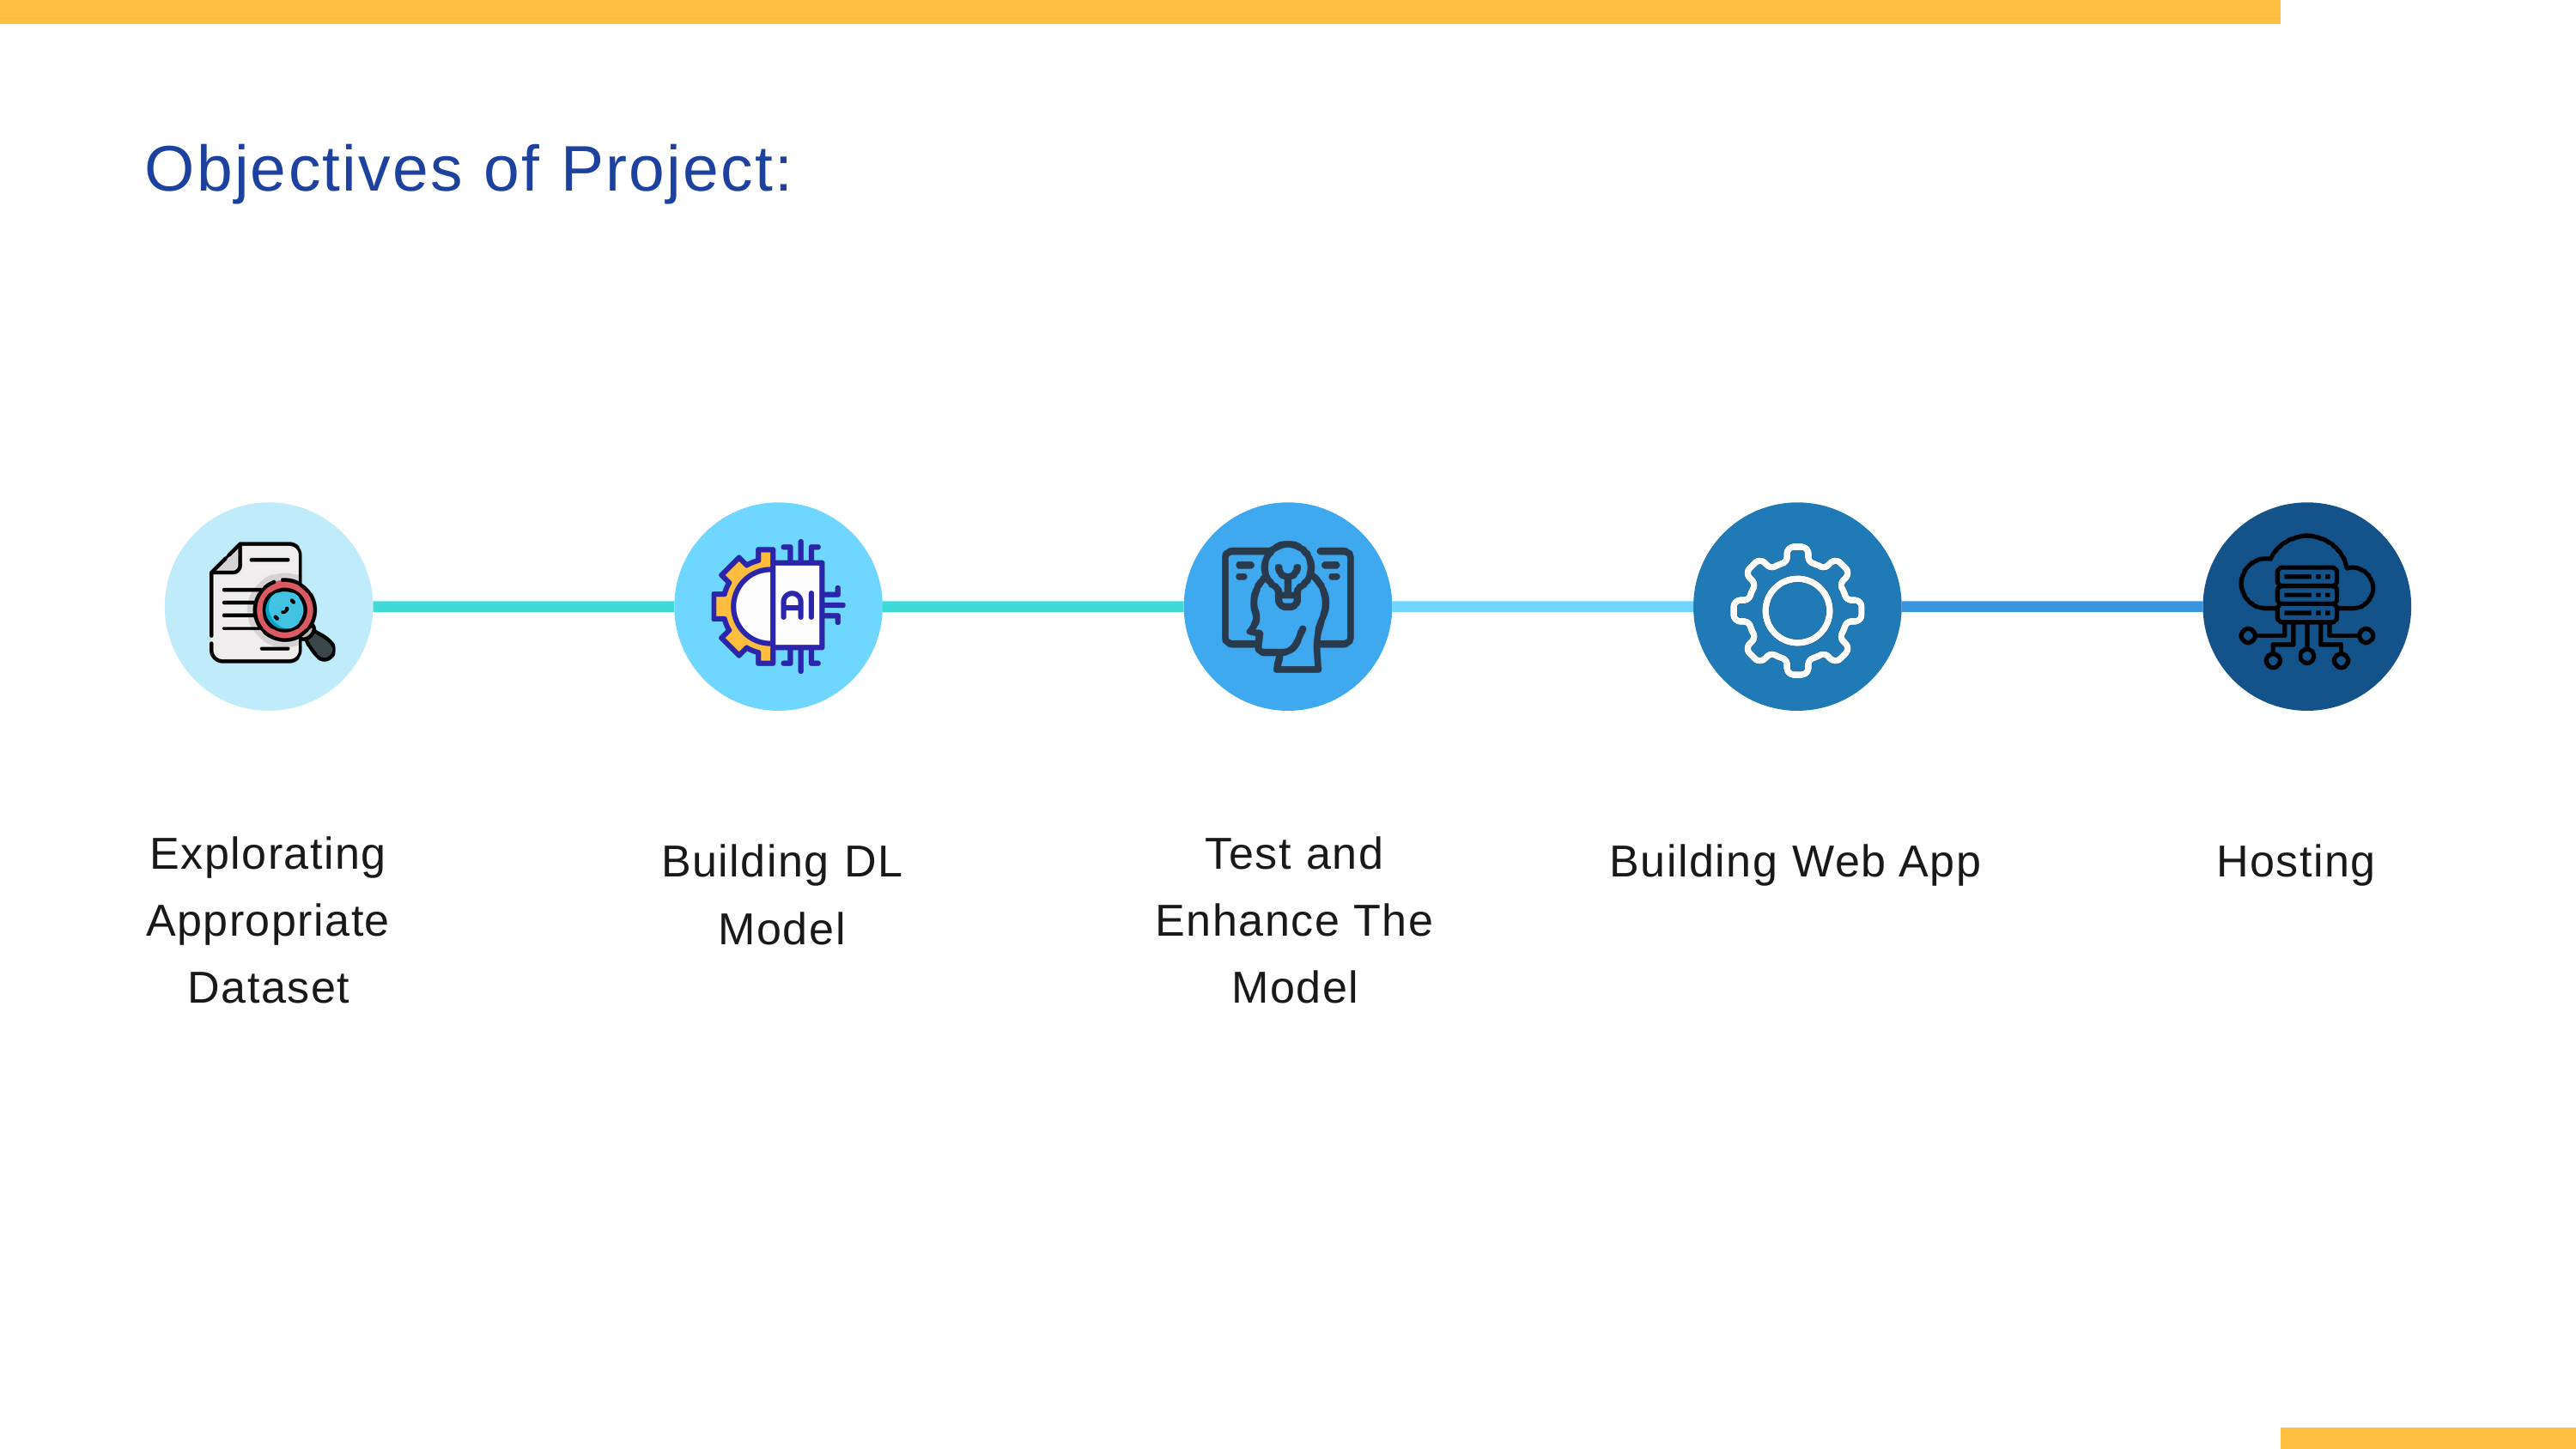

Objectives of Project:

Explorating Appropriate Dataset

Test and Enhance The Model

Building DL Model

Building Web App

Hosting